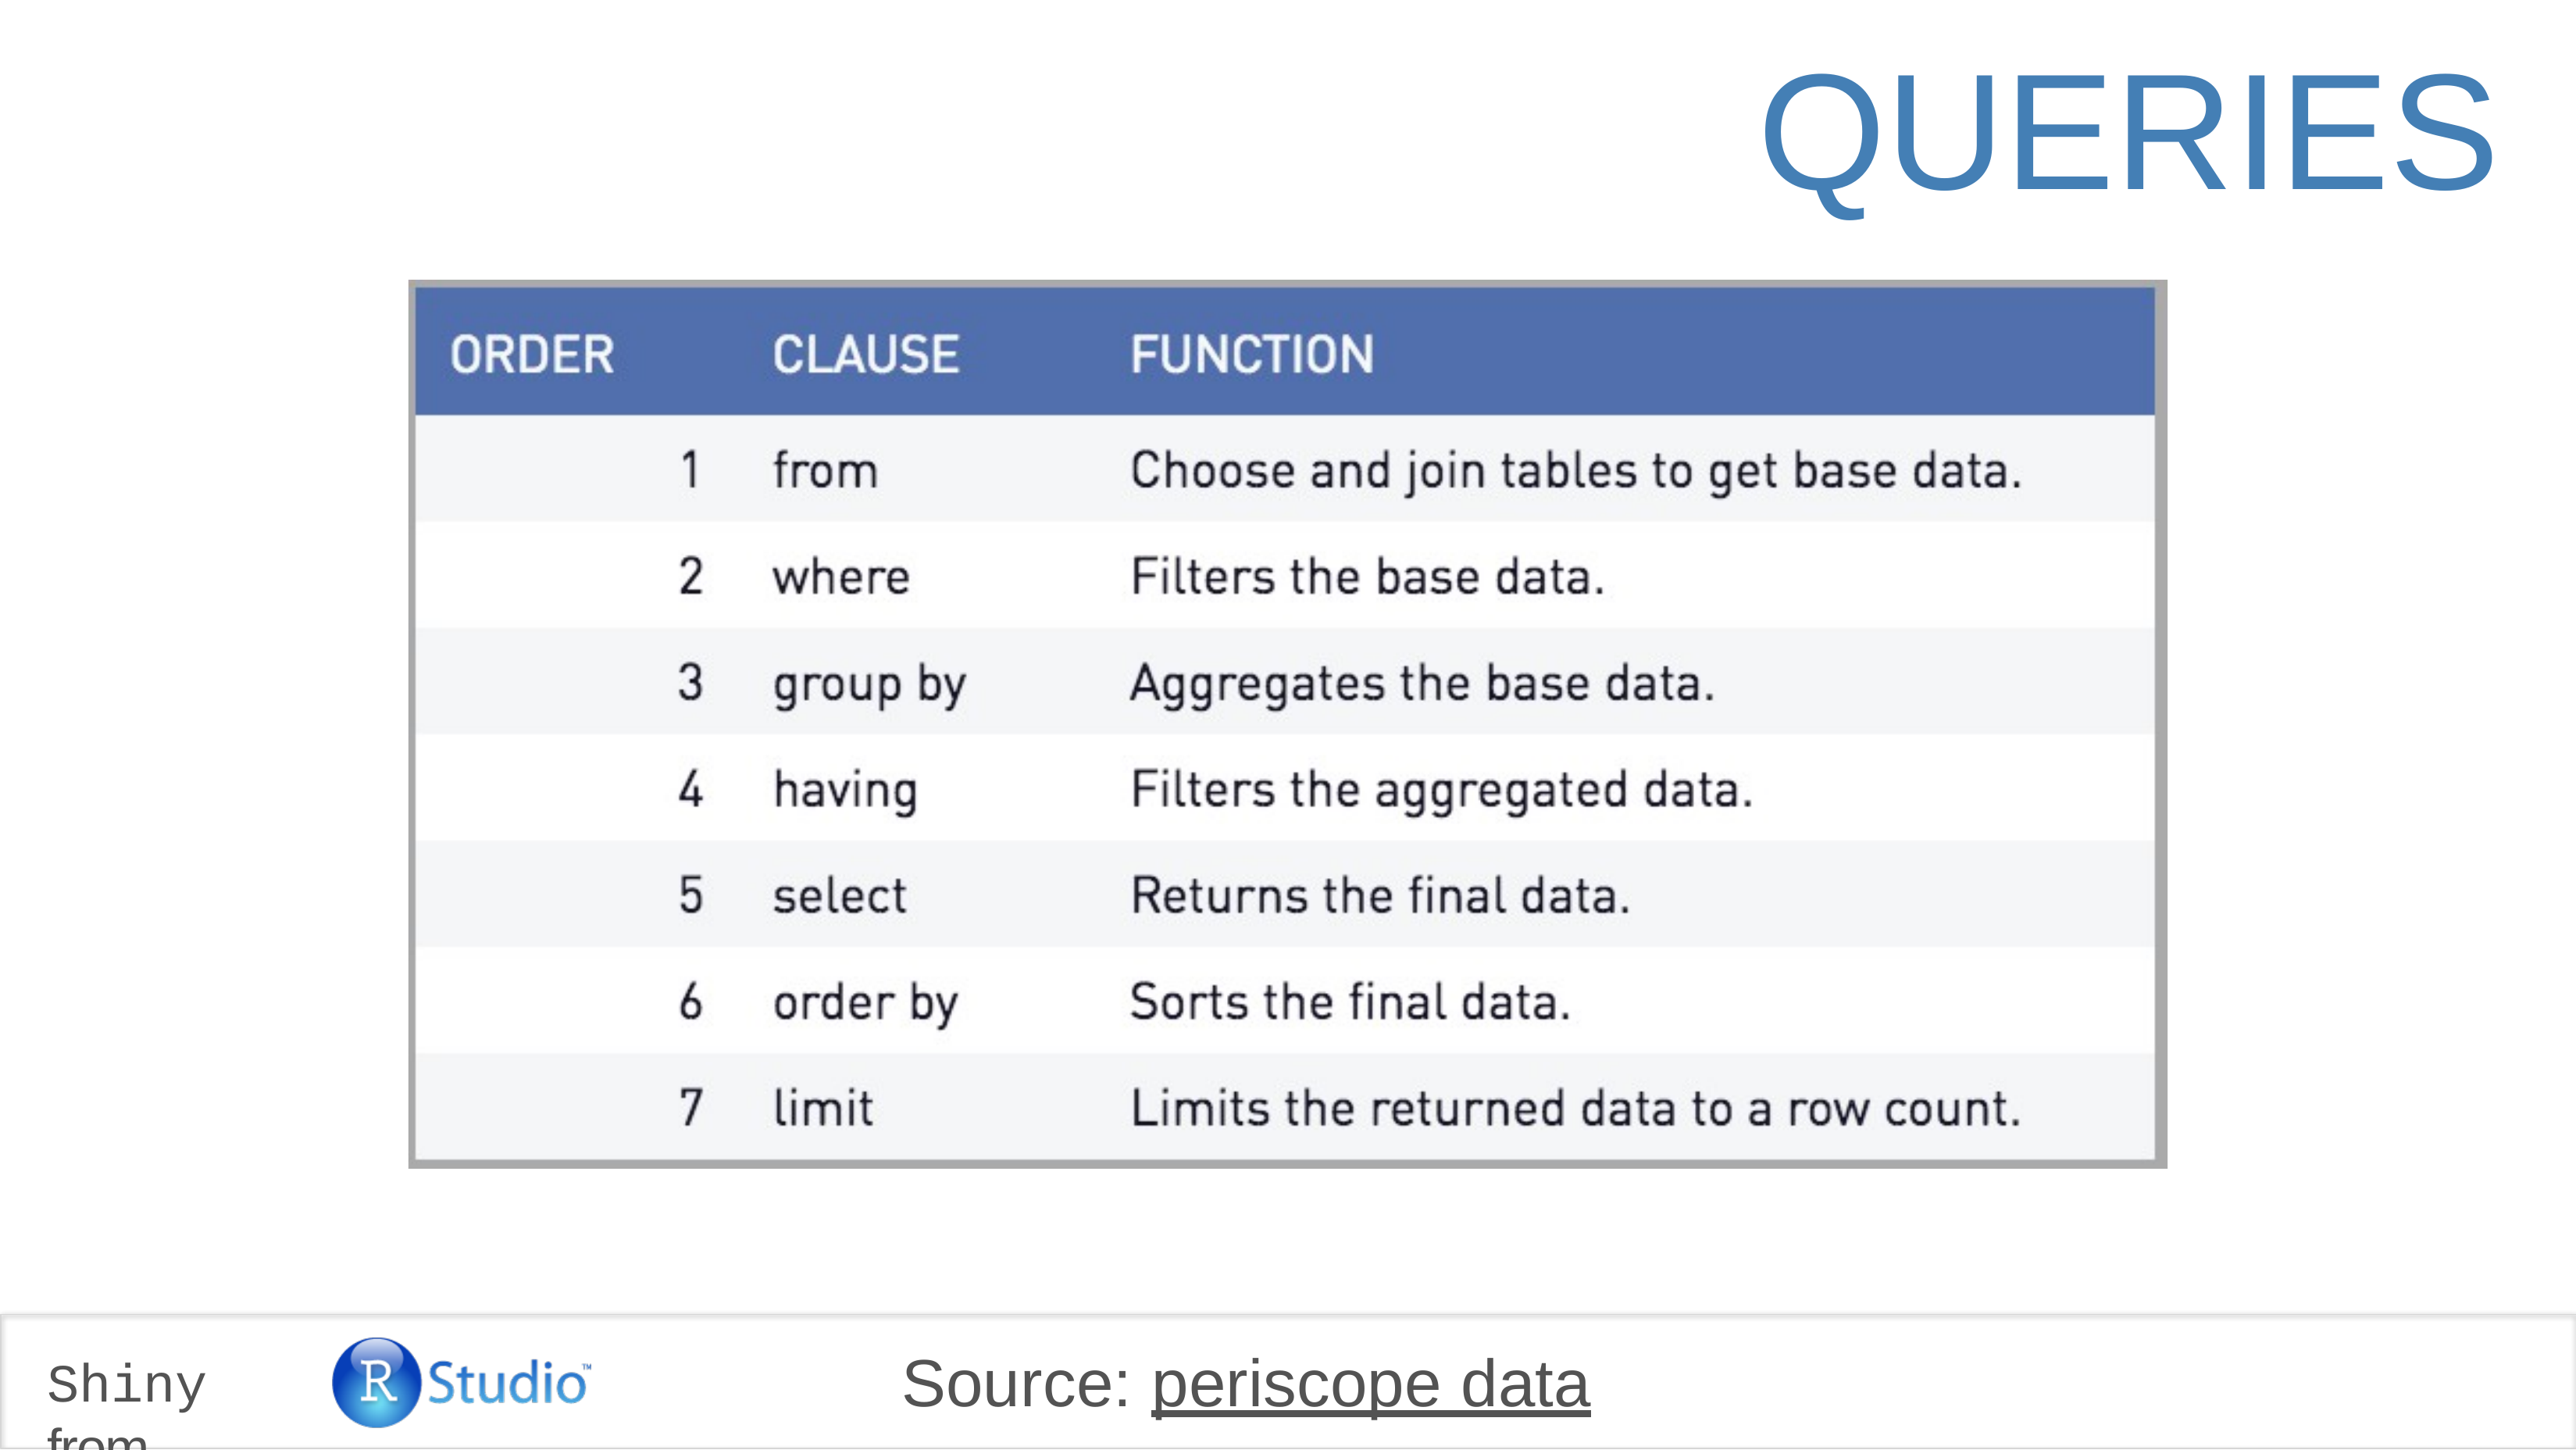

# QUERIES

Source: periscope data
Shiny from